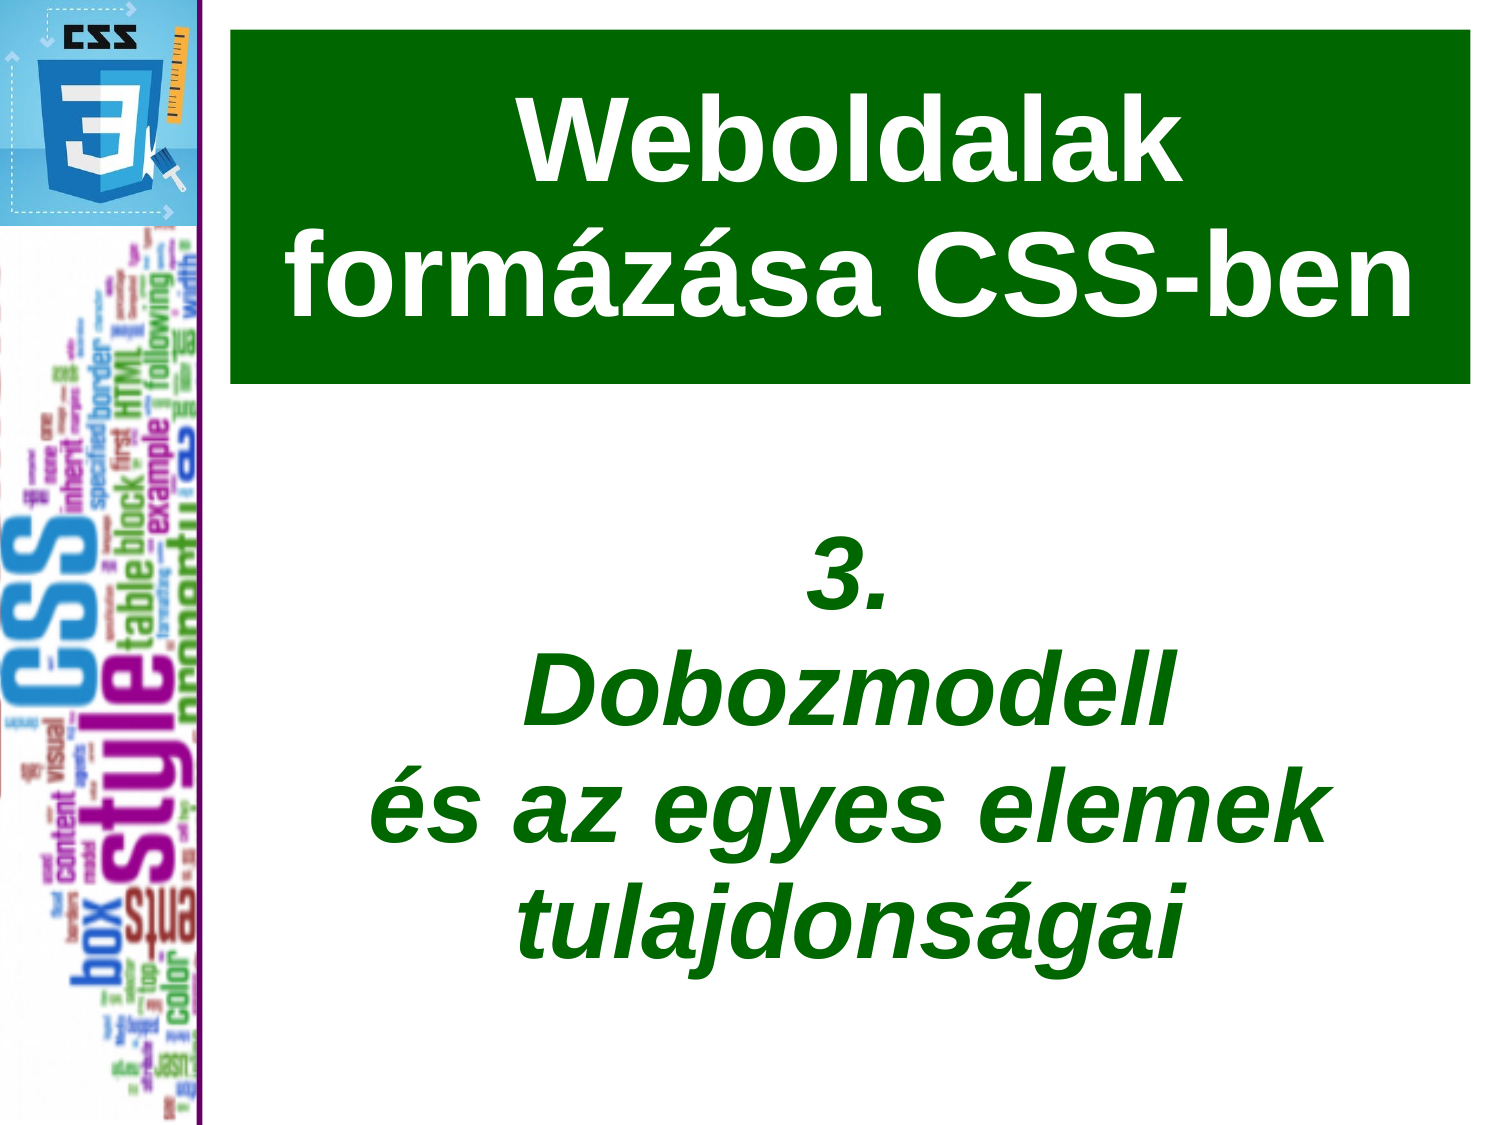

# Weboldalak formázása CSS-ben
3.
Dobozmodell
és az egyes elemek tulajdonságai